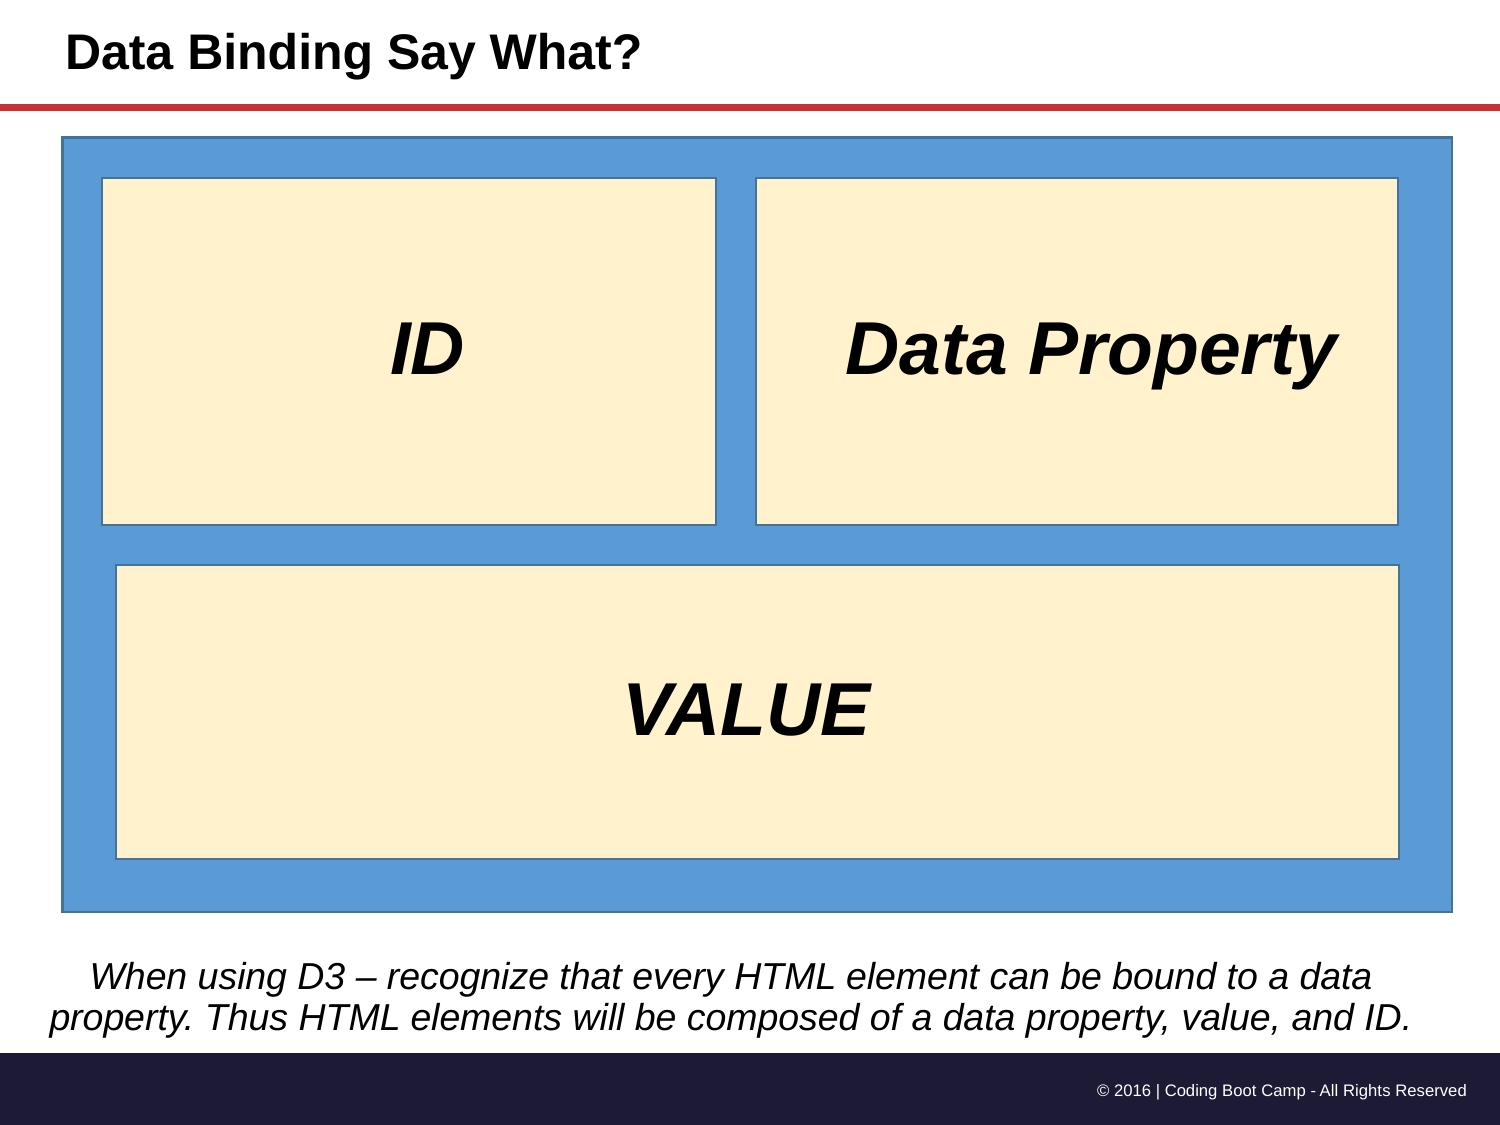

# Data Binding Say What?

ID
Data Property

VALUE
When using D3 – recognize that every HTML element can be bound to a data property. Thus HTML elements will be composed of a data property, value, and ID.